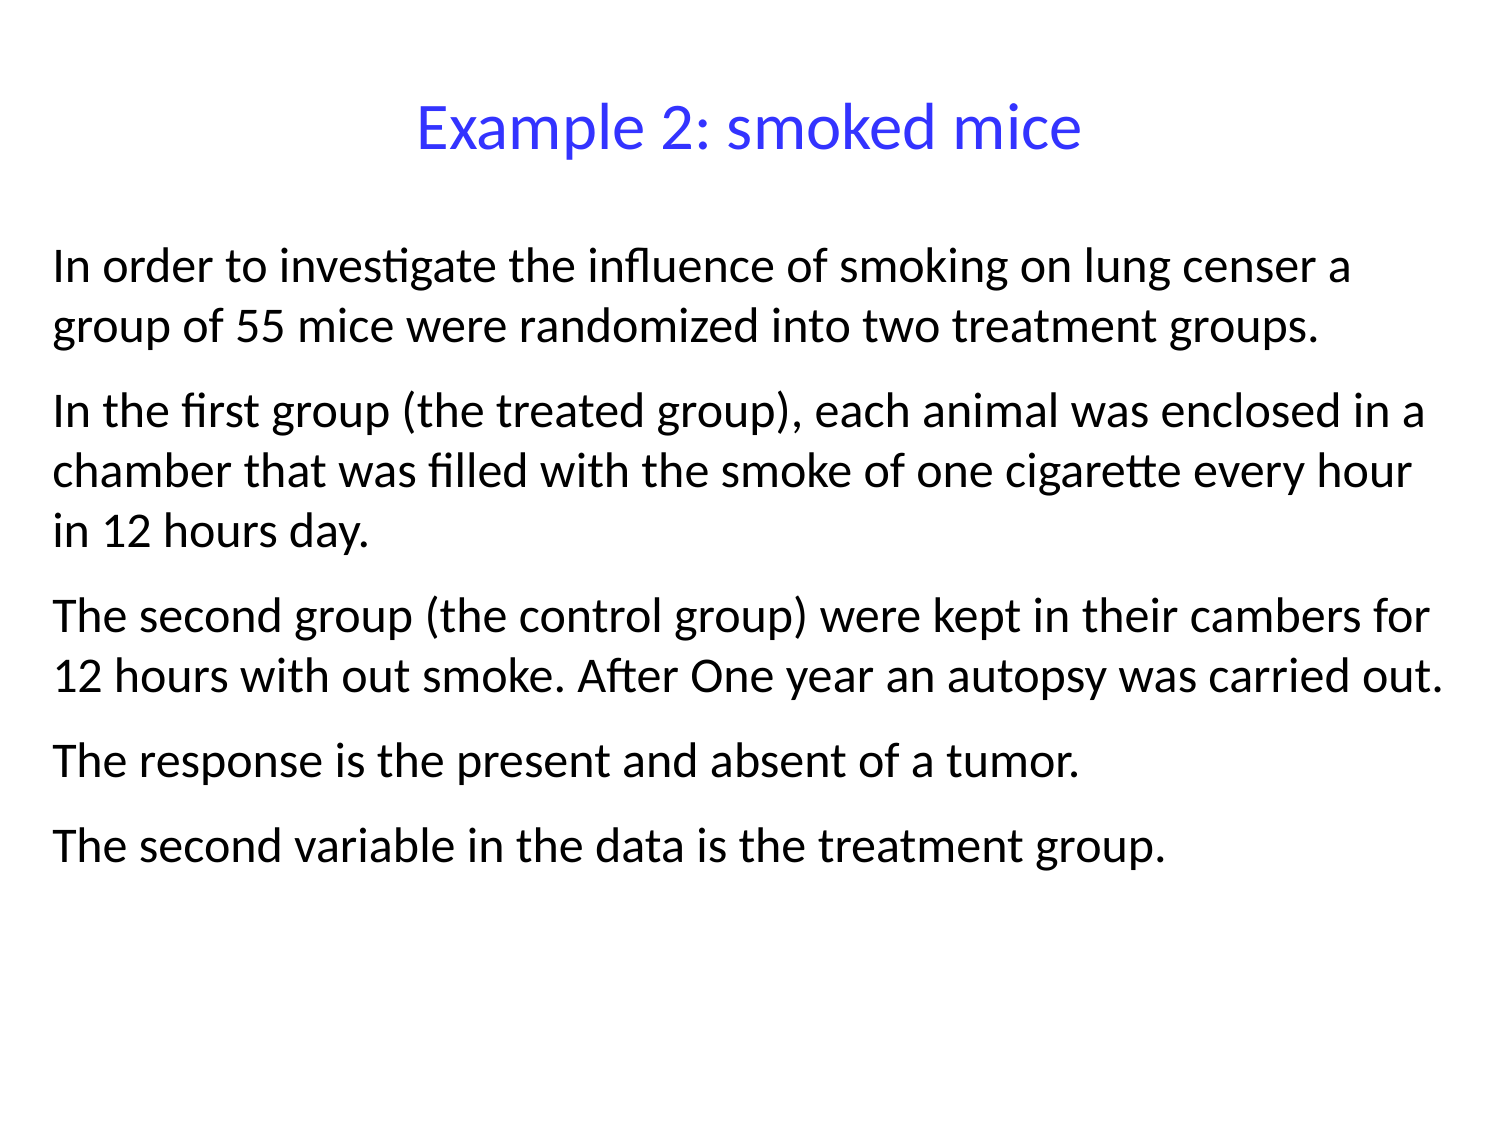

# Example 2: smoked mice
In order to investigate the influence of smoking on lung censer a group of 55 mice were randomized into two treatment groups.
In the first group (the treated group), each animal was enclosed in a chamber that was filled with the smoke of one cigarette every hour in 12 hours day.
The second group (the control group) were kept in their cambers for 12 hours with out smoke. After One year an autopsy was carried out.
The response is the present and absent of a tumor.
The second variable in the data is the treatment group.